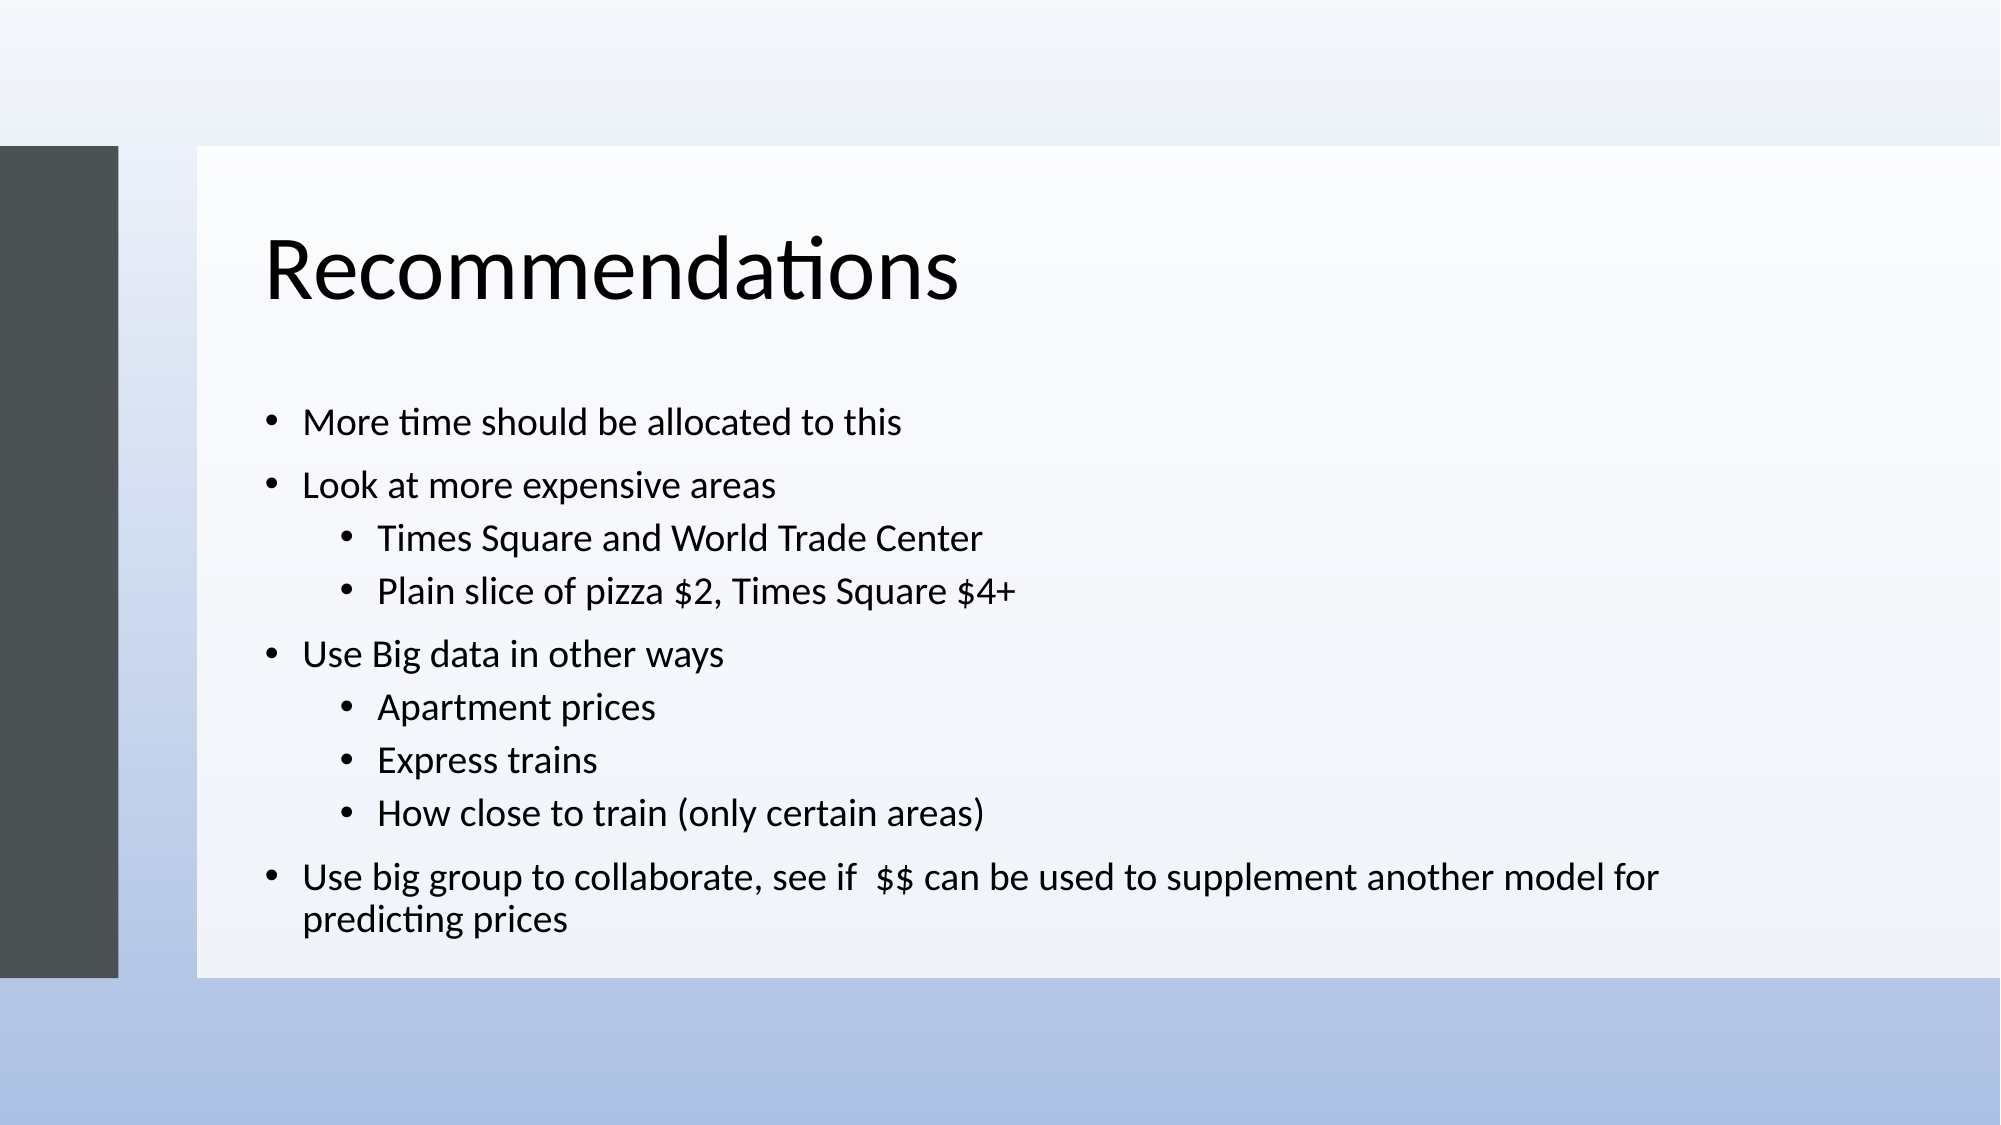

# Recommendations
More time should be allocated to this
Look at more expensive areas
Times Square and World Trade Center
Plain slice of pizza $2, Times Square $4+
Use Big data in other ways
Apartment prices
Express trains
How close to train (only certain areas)
Use big group to collaborate, see if  $$ can be used to supplement another model for predicting prices